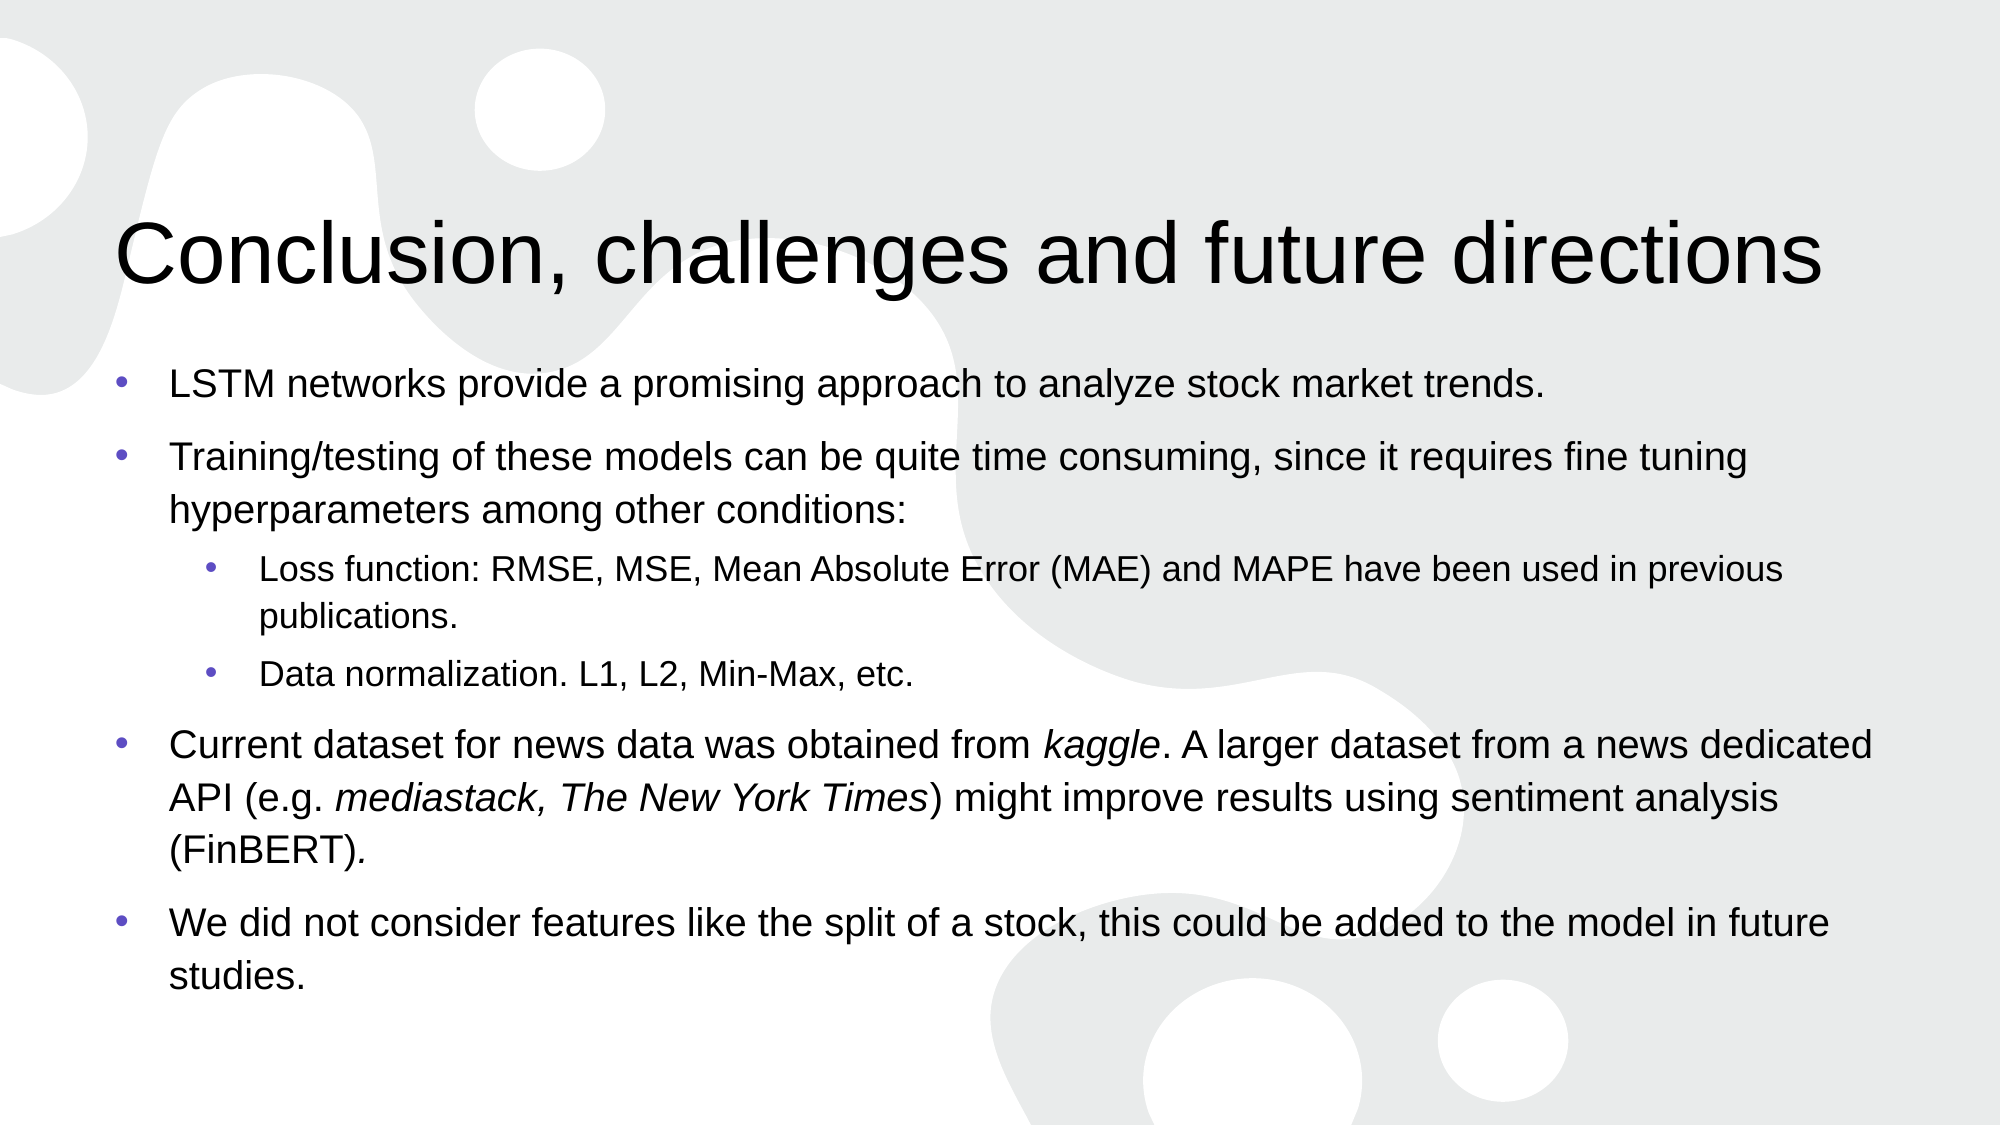

# Conclusion, challenges and future directions
LSTM networks provide a promising approach to analyze stock market trends.
Training/testing of these models can be quite time consuming, since it requires fine tuning hyperparameters among other conditions:
Loss function: RMSE, MSE, Mean Absolute Error (MAE) and MAPE have been used in previous publications.
Data normalization. L1, L2, Min-Max, etc.
Current dataset for news data was obtained from kaggle. A larger dataset from a news dedicated API (e.g. mediastack, The New York Times) might improve results using sentiment analysis (FinBERT).
We did not consider features like the split of a stock, this could be added to the model in future studies.